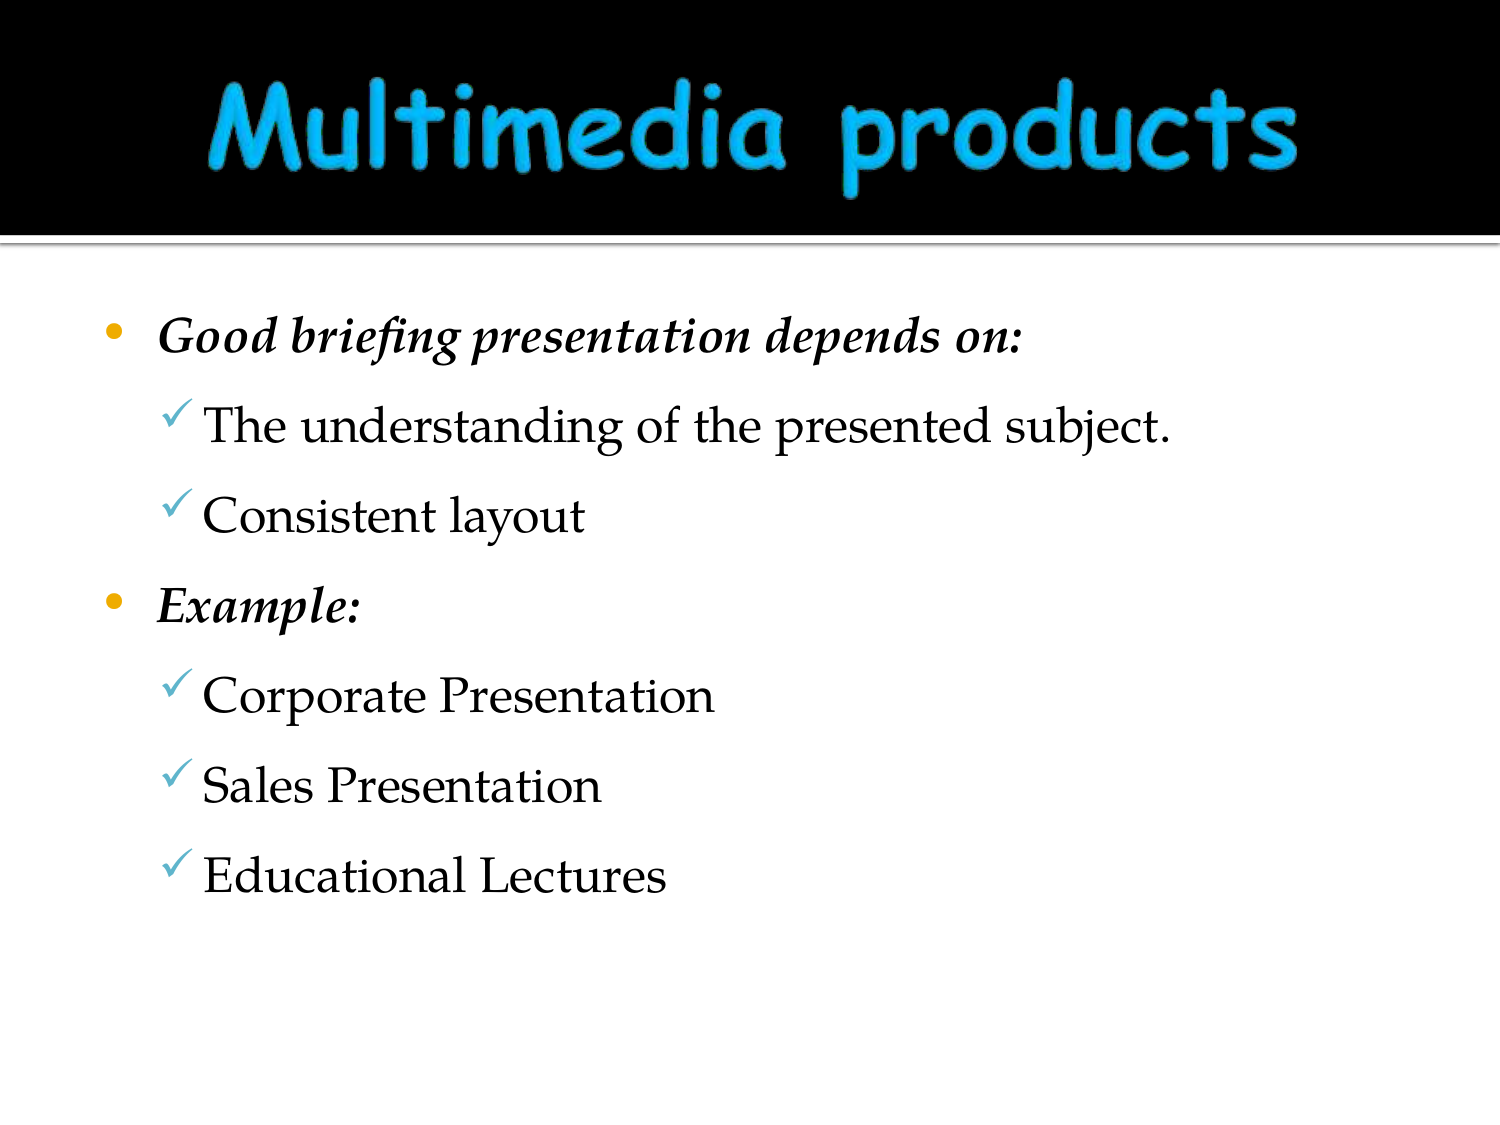

Good briefing presentation depends on:
The understanding of the presented subject.
Consistent layout
Example:
Corporate Presentation
Sales Presentation
Educational Lectures